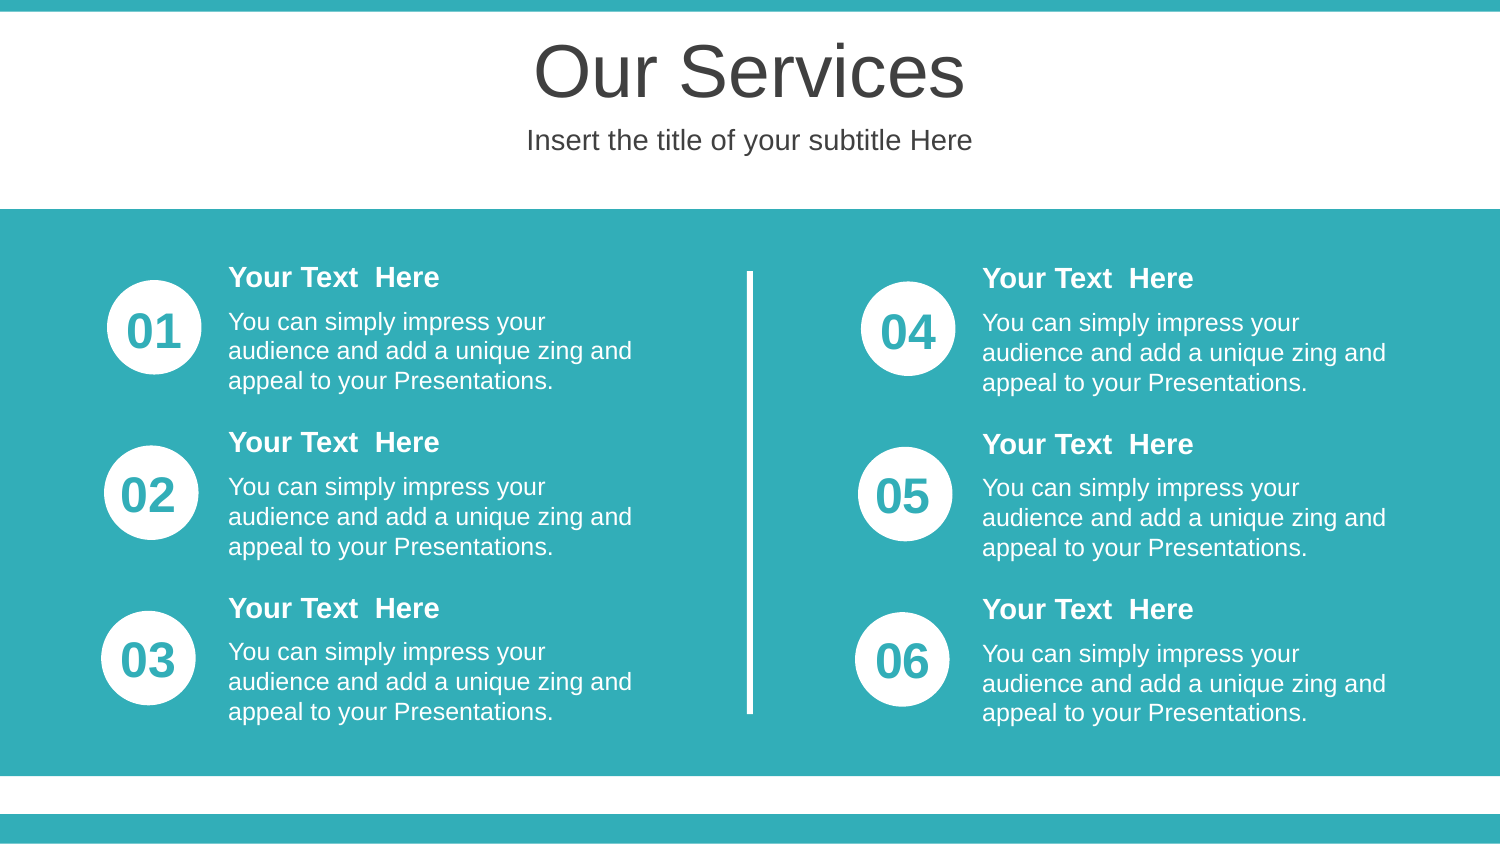

Our Services
Insert the title of your subtitle Here

Your Text  Here
You can simply impress your audience and add a unique zing and appeal to your Presentations.
Your Text  Here
You can simply impress your audience and add a unique zing and appeal to your Presentations.

01
04
Your Text  Here
You can simply impress your audience and add a unique zing and appeal to your Presentations.
Your Text  Here
You can simply impress your audience and add a unique zing and appeal to your Presentations.

02
05
Your Text  Here
You can simply impress your audience and add a unique zing and appeal to your Presentations.
Your Text  Here
You can simply impress your audience and add a unique zing and appeal to your Presentations.

03
06